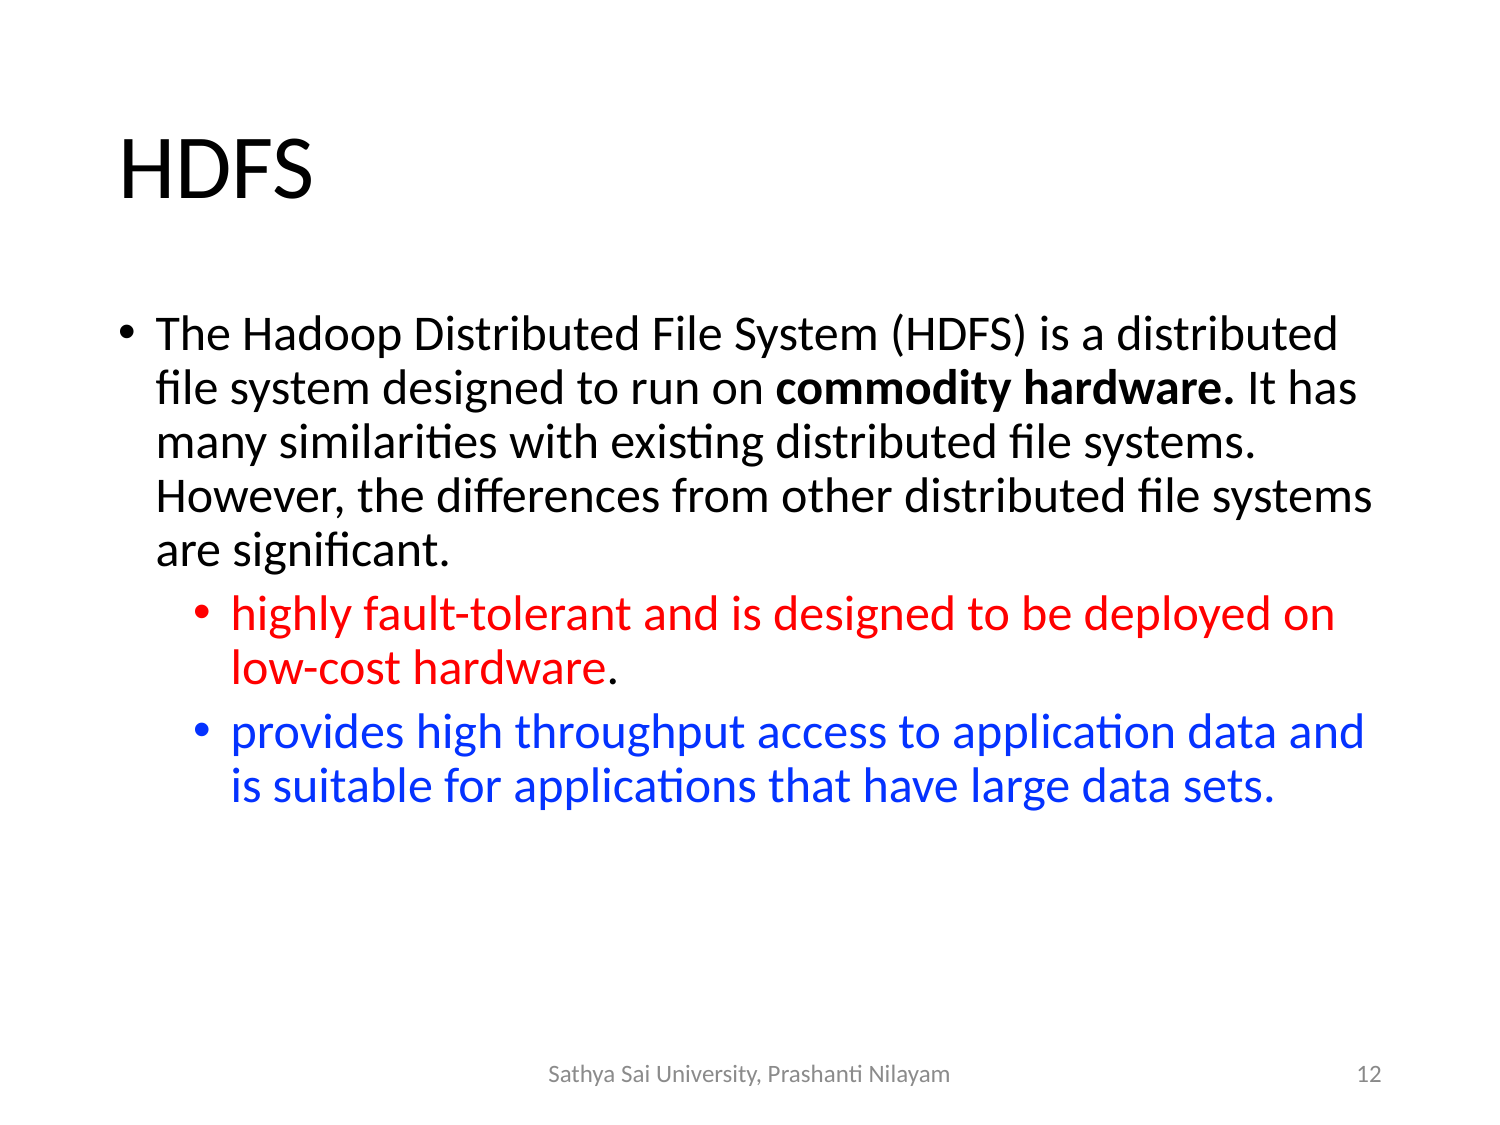

# HDFS
The Hadoop Distributed File System (HDFS) is a distributed file system designed to run on commodity hardware. It has many similarities with existing distributed file systems. However, the differences from other distributed file systems are significant.
highly fault-tolerant and is designed to be deployed on low-cost hardware.
provides high throughput access to application data and is suitable for applications that have large data sets.
Sathya Sai University, Prashanti Nilayam
12